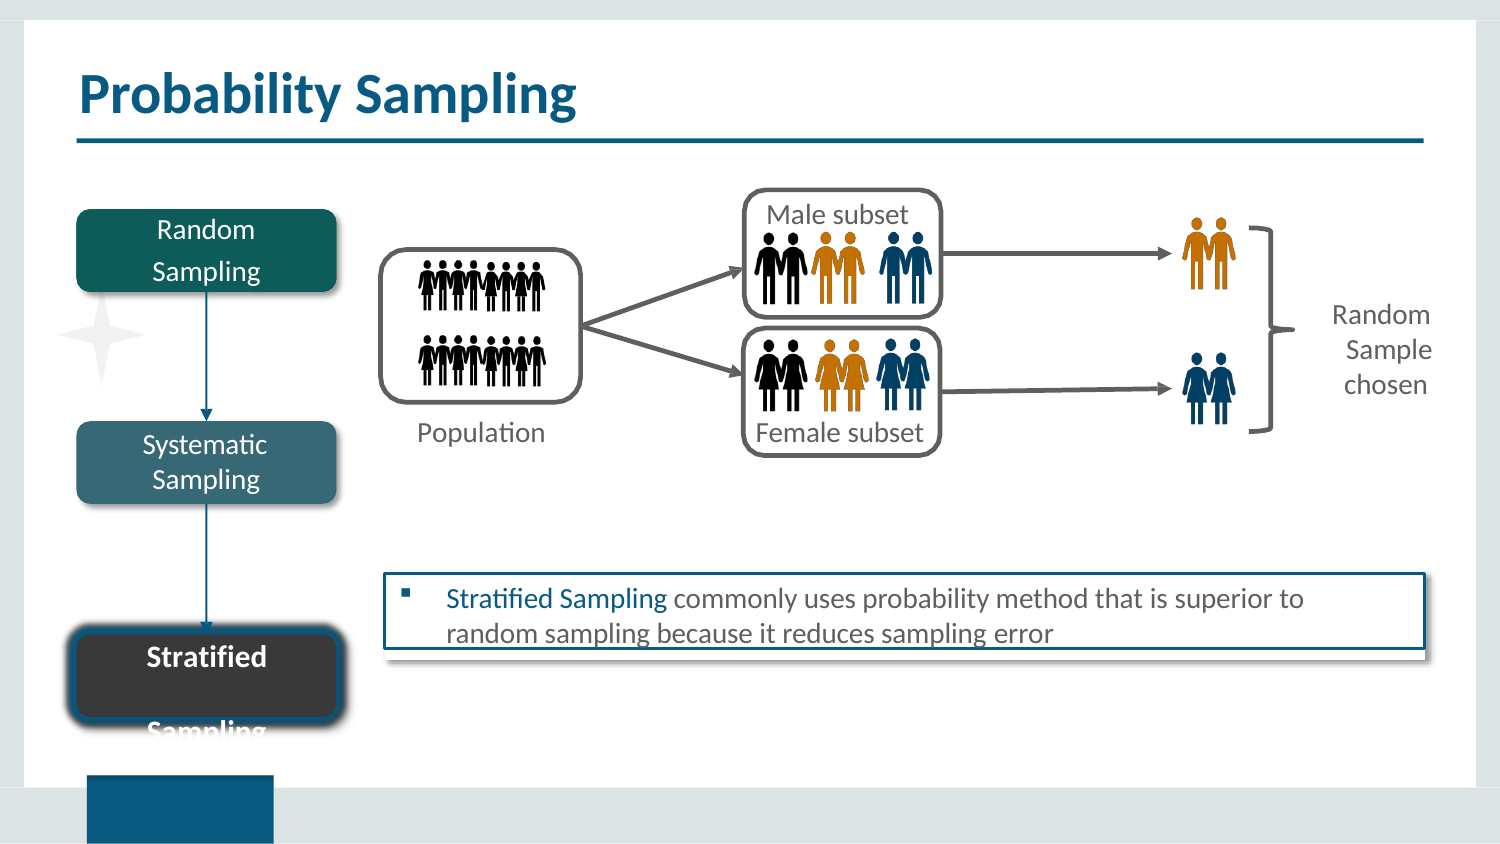

# Probability Sampling

Male subset

Random  Sampling

Random  Sample  chosen

Population
Female subset

Systematic
Sampling

Stratified Sampling commonly uses probability method that is superior to  random sampling because it reduces sampling error

Stratified  Sampling